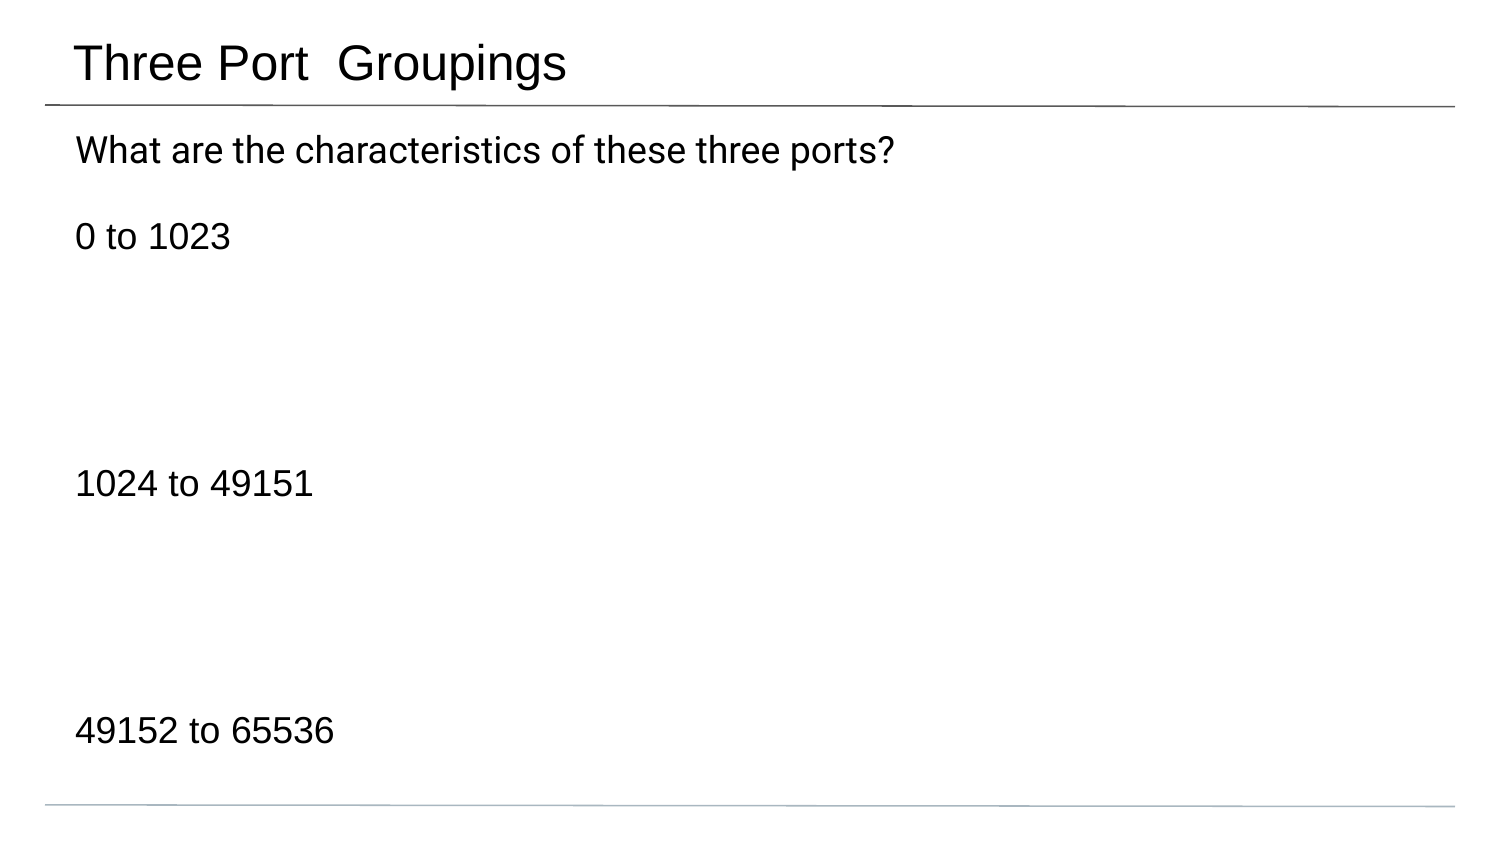

# Three Port  Groupings
What are the characteristics of these three ports?
0 to 1023

1024 to 49151

49152 to 65536